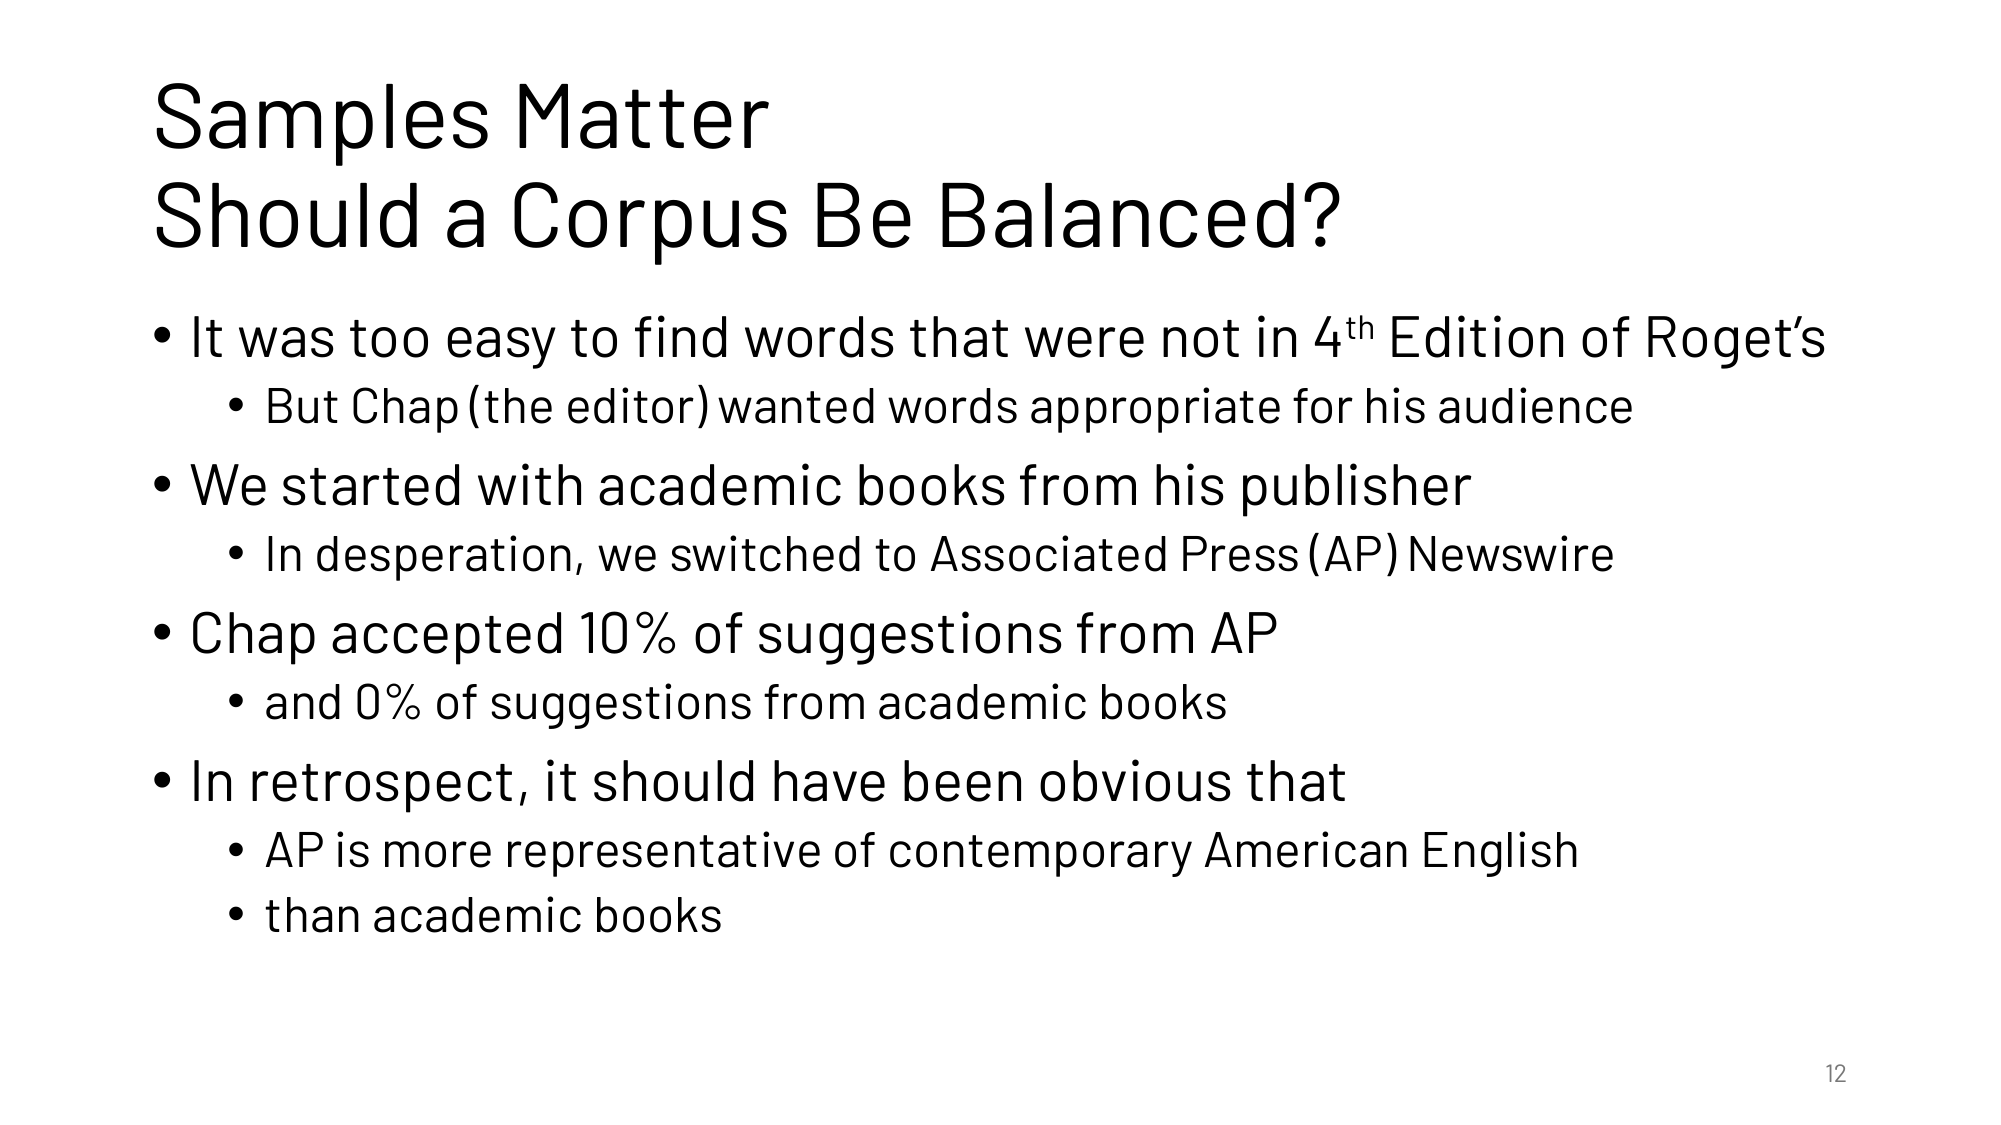

# Samples Matter Should a Corpus Be Balanced?
It was too easy to find words that were not in 4th Edition of Roget’s
But Chap (the editor) wanted words appropriate for his audience
We started with academic books from his publisher
In desperation, we switched to Associated Press (AP) Newswire
Chap accepted 10% of suggestions from AP
and 0% of suggestions from academic books
In retrospect, it should have been obvious that
AP is more representative of contemporary American English
than academic books
12